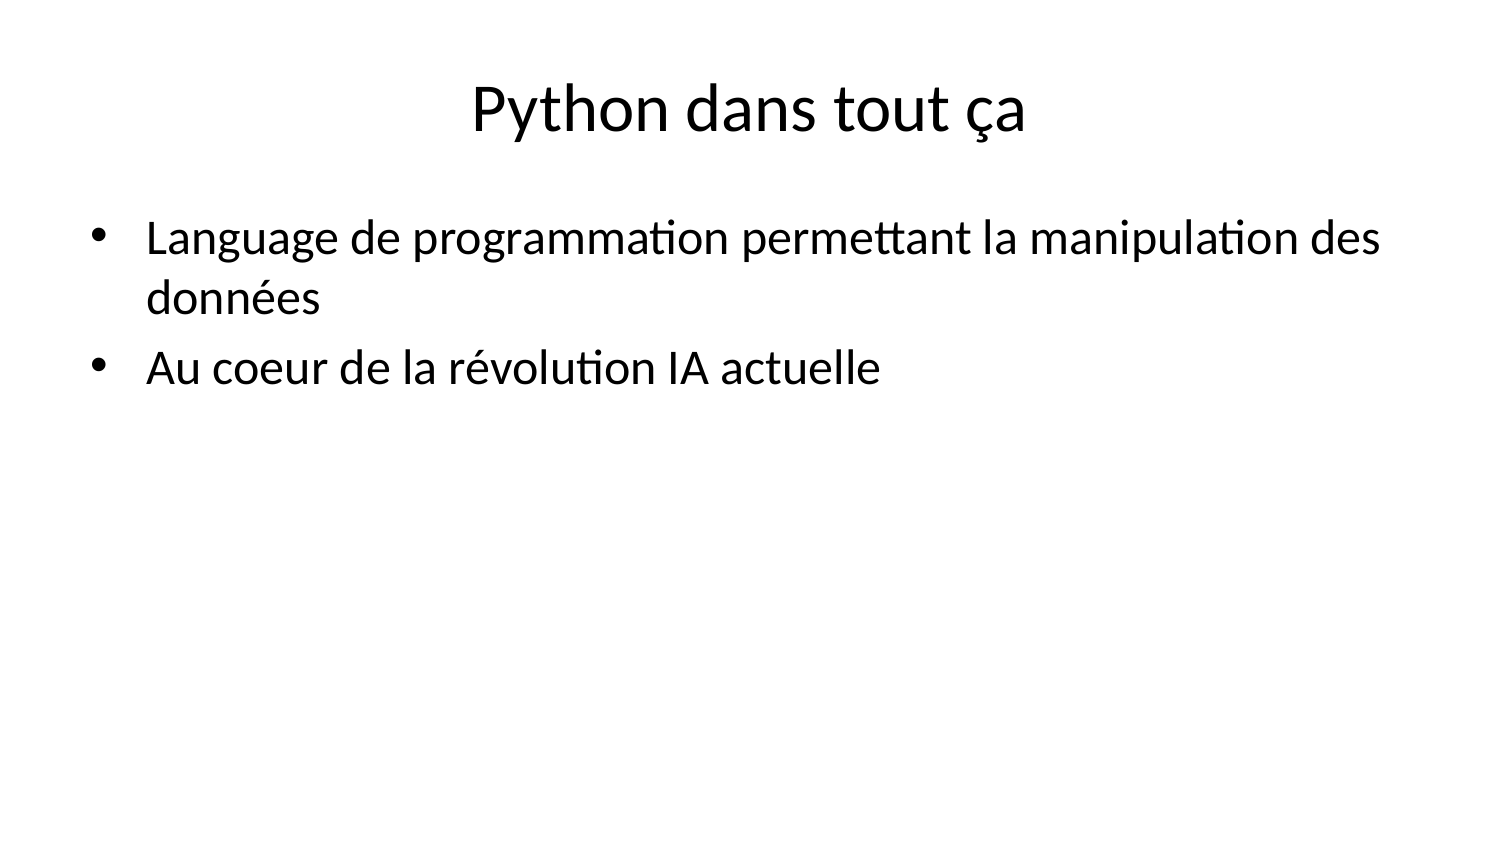

# Python dans tout ça
Language de programmation permettant la manipulation des données
Au coeur de la révolution IA actuelle